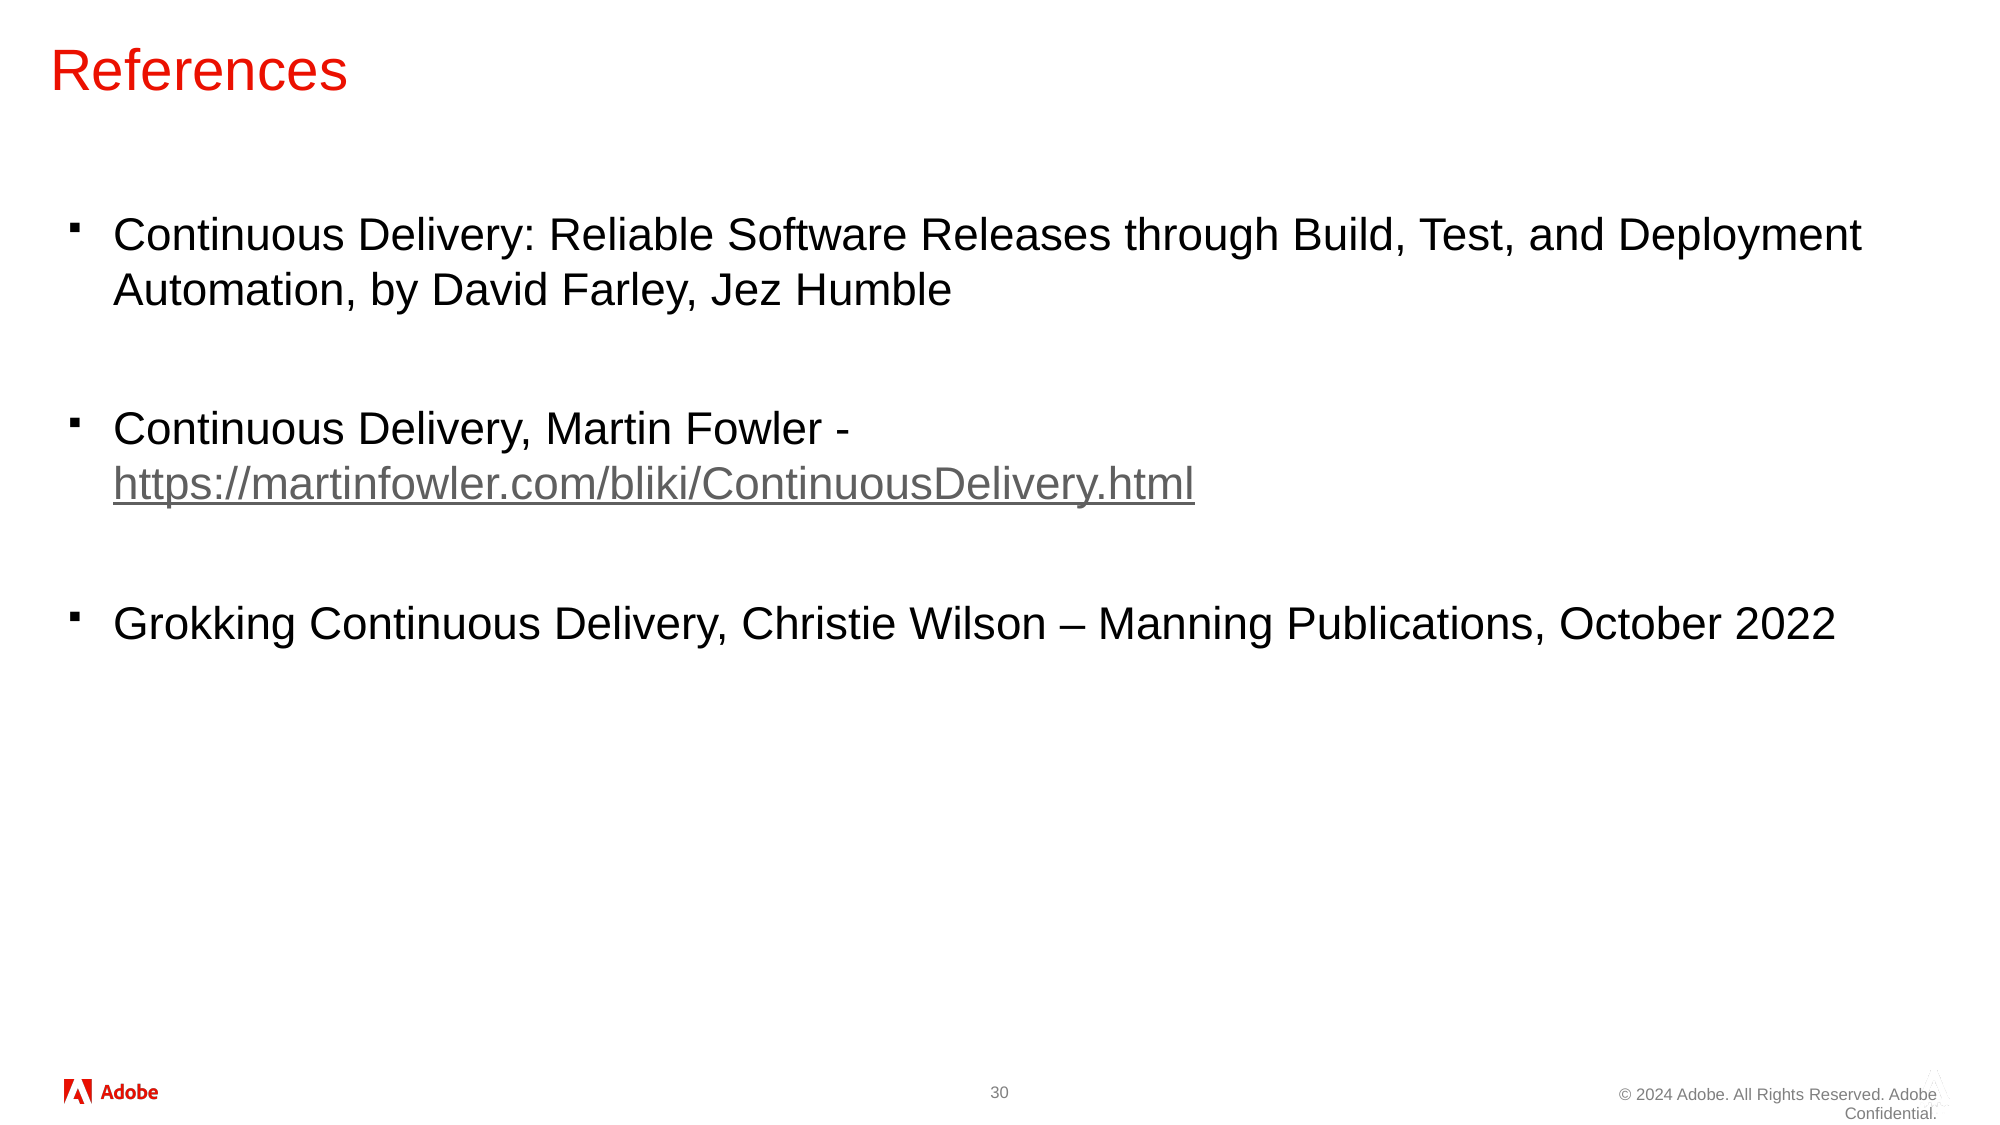

# References
Continuous Delivery: Reliable Software Releases through Build, Test, and Deployment Automation, by David Farley, Jez Humble

Continuous Delivery, Martin Fowler - https://martinfowler.com/bliki/ContinuousDelivery.html

Grokking Continuous Delivery, Christie Wilson – Manning Publications, October 2022

30